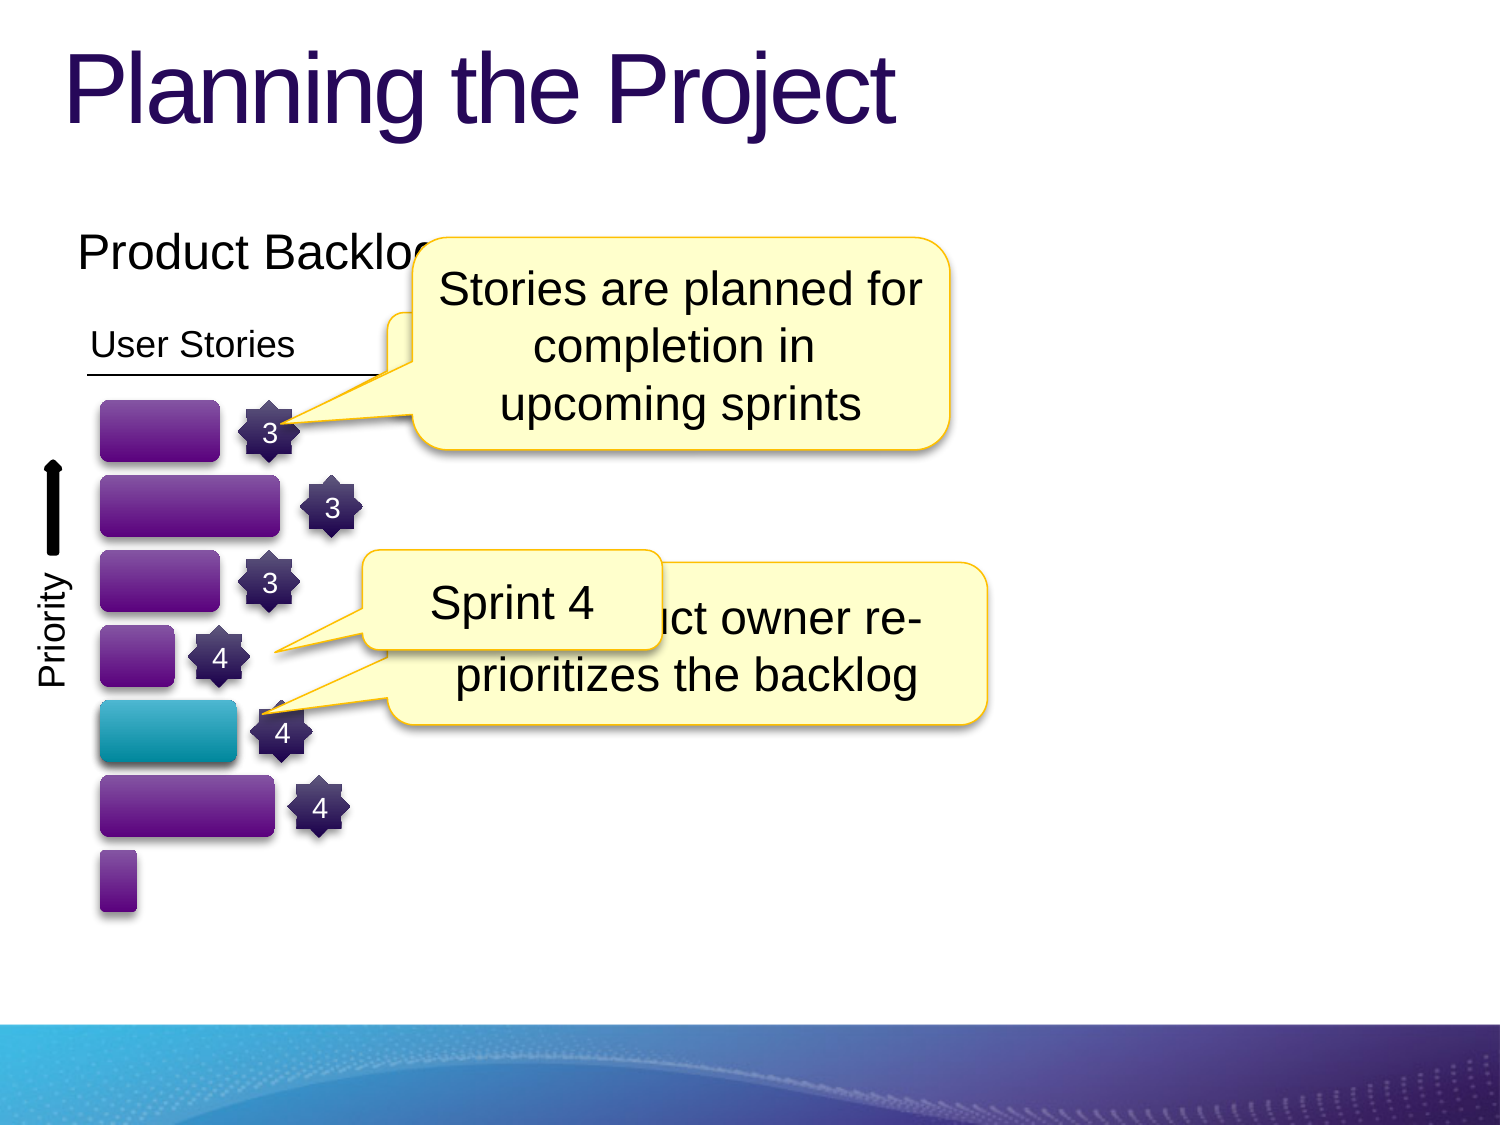

# Planning the Project
Product Backlog
Stories are planned for completion in  upcoming sprints
User Stories
Sprint 3

3
3
3

Priority
Sprint 4
The product owner re-prioritizes the backlog
4
4
4